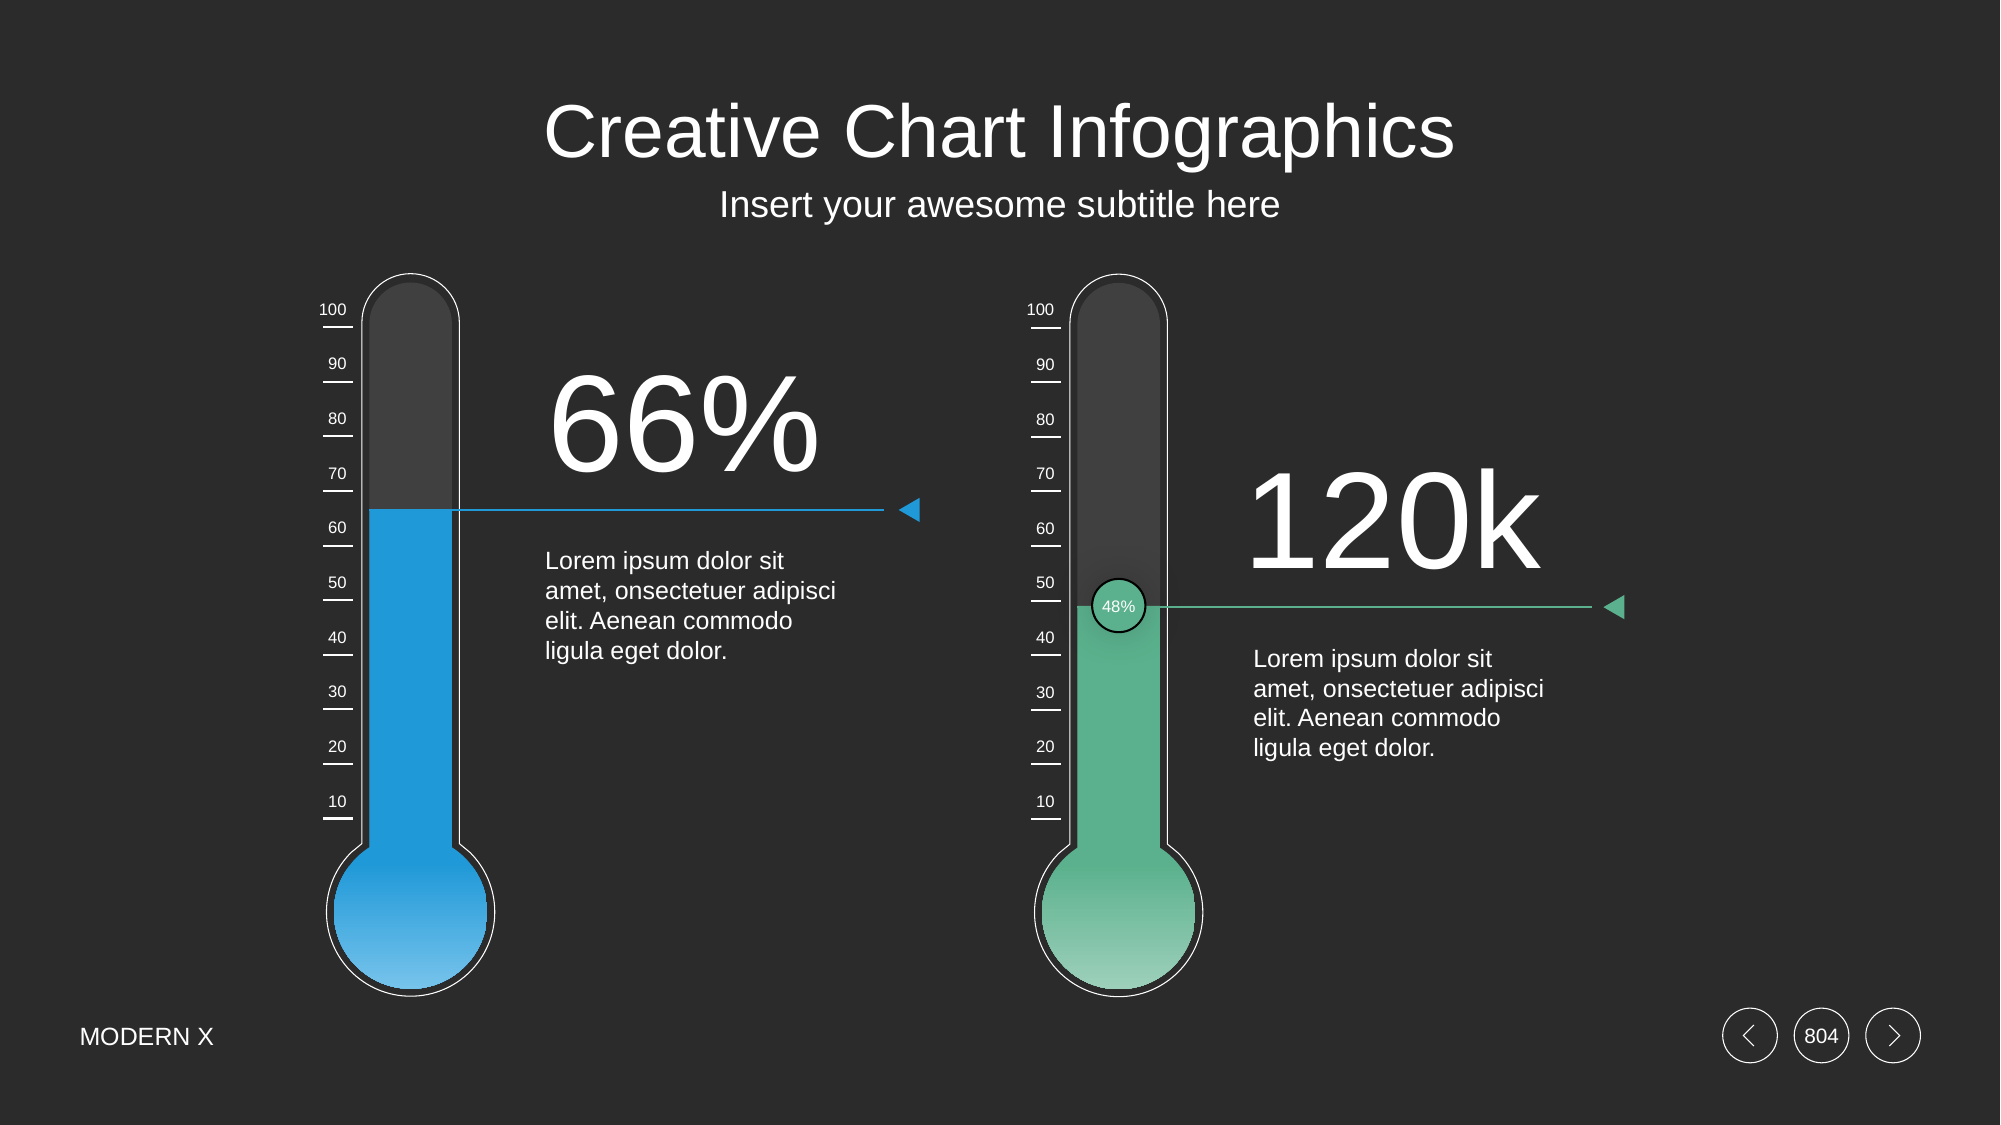

# Creative Chart Infographics
Insert your awesome subtitle here

100
100
66%
90
90
80
80
120k
70
70

60
60
Lorem ipsum dolor sit amet, onsectetuer adipisci elit. Aenean commodo ligula eget dolor.
50
50
48%

40
40
Lorem ipsum dolor sit amet, onsectetuer adipisci elit. Aenean commodo ligula eget dolor.
30
30
20
20
10
10